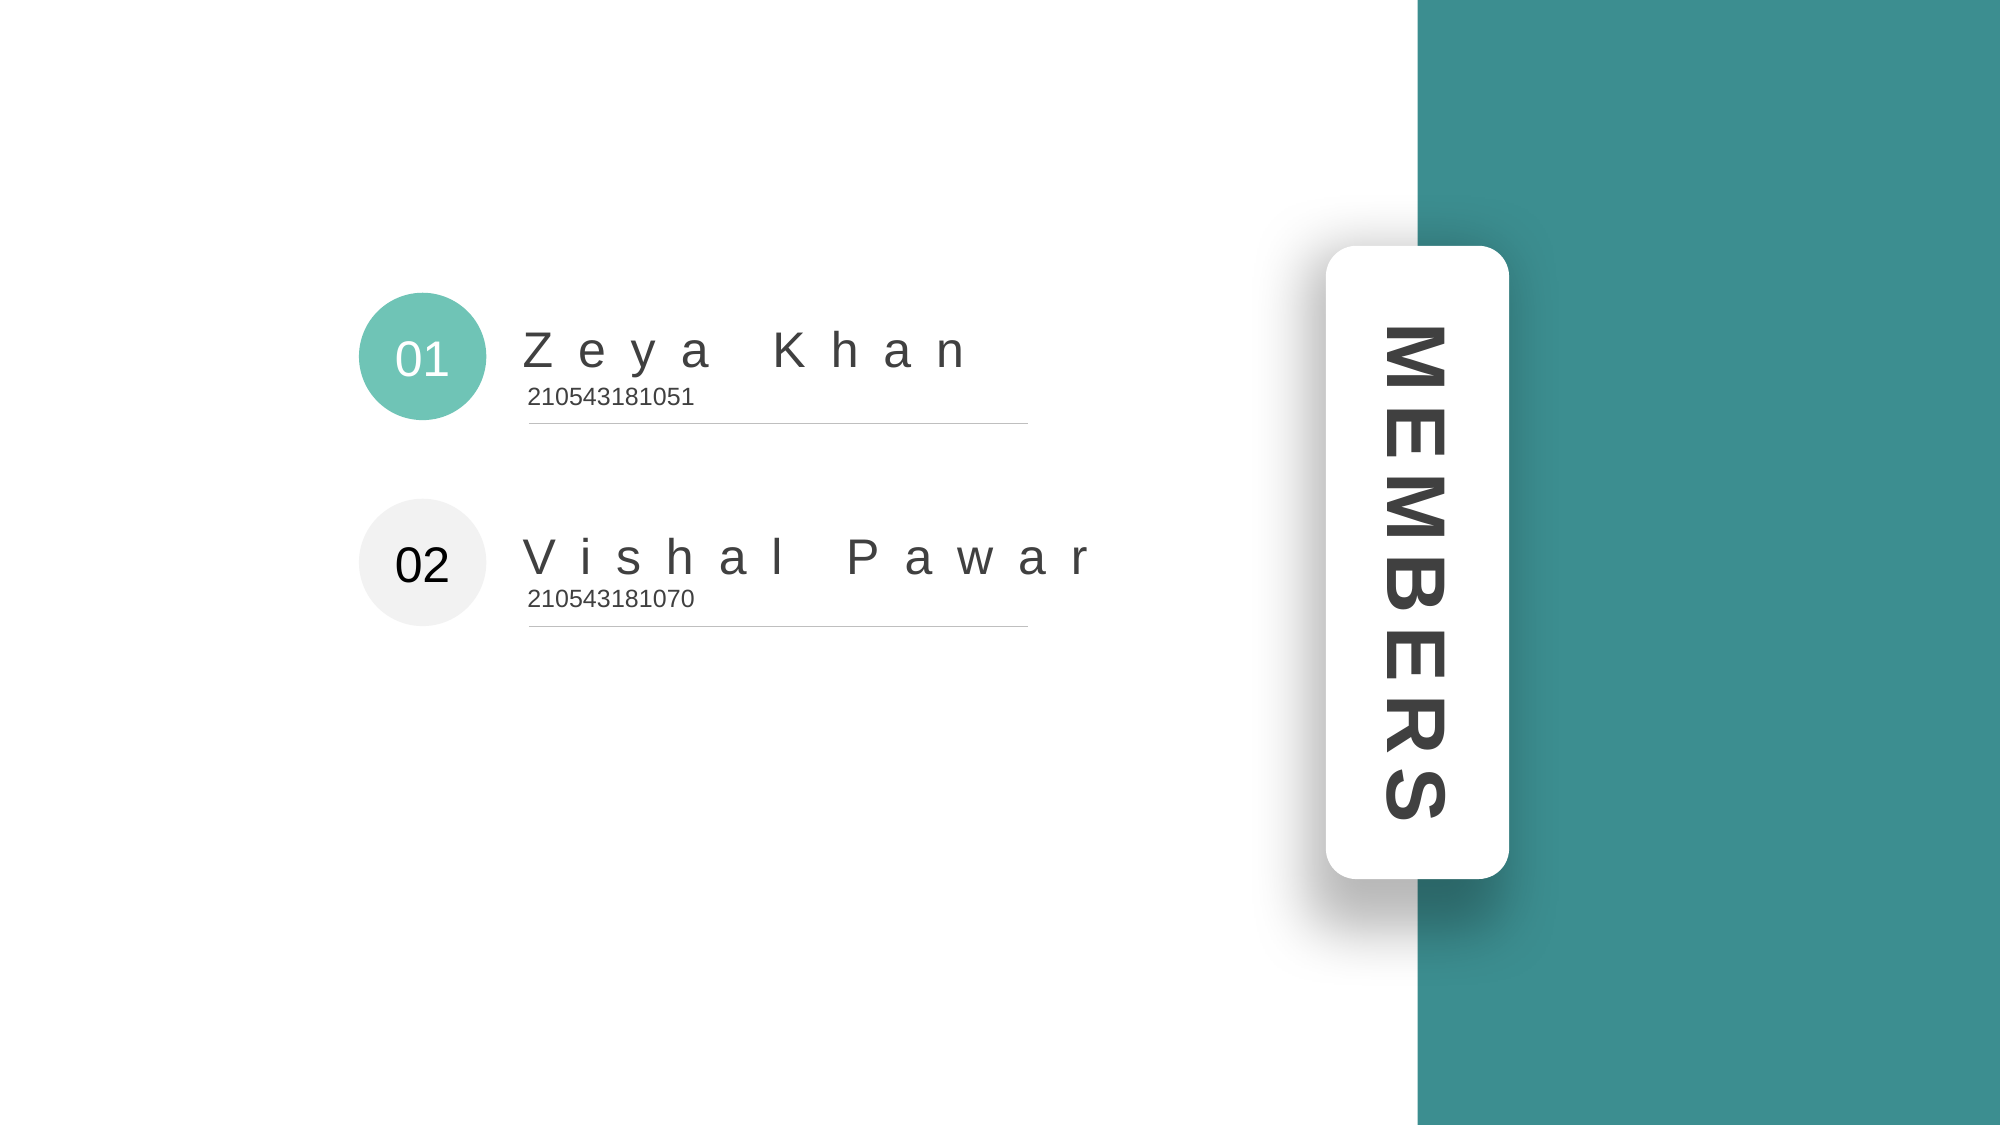

MEMBERS
01
Zeya Khan
02
Vishal Pawar
210543181051
210543181070